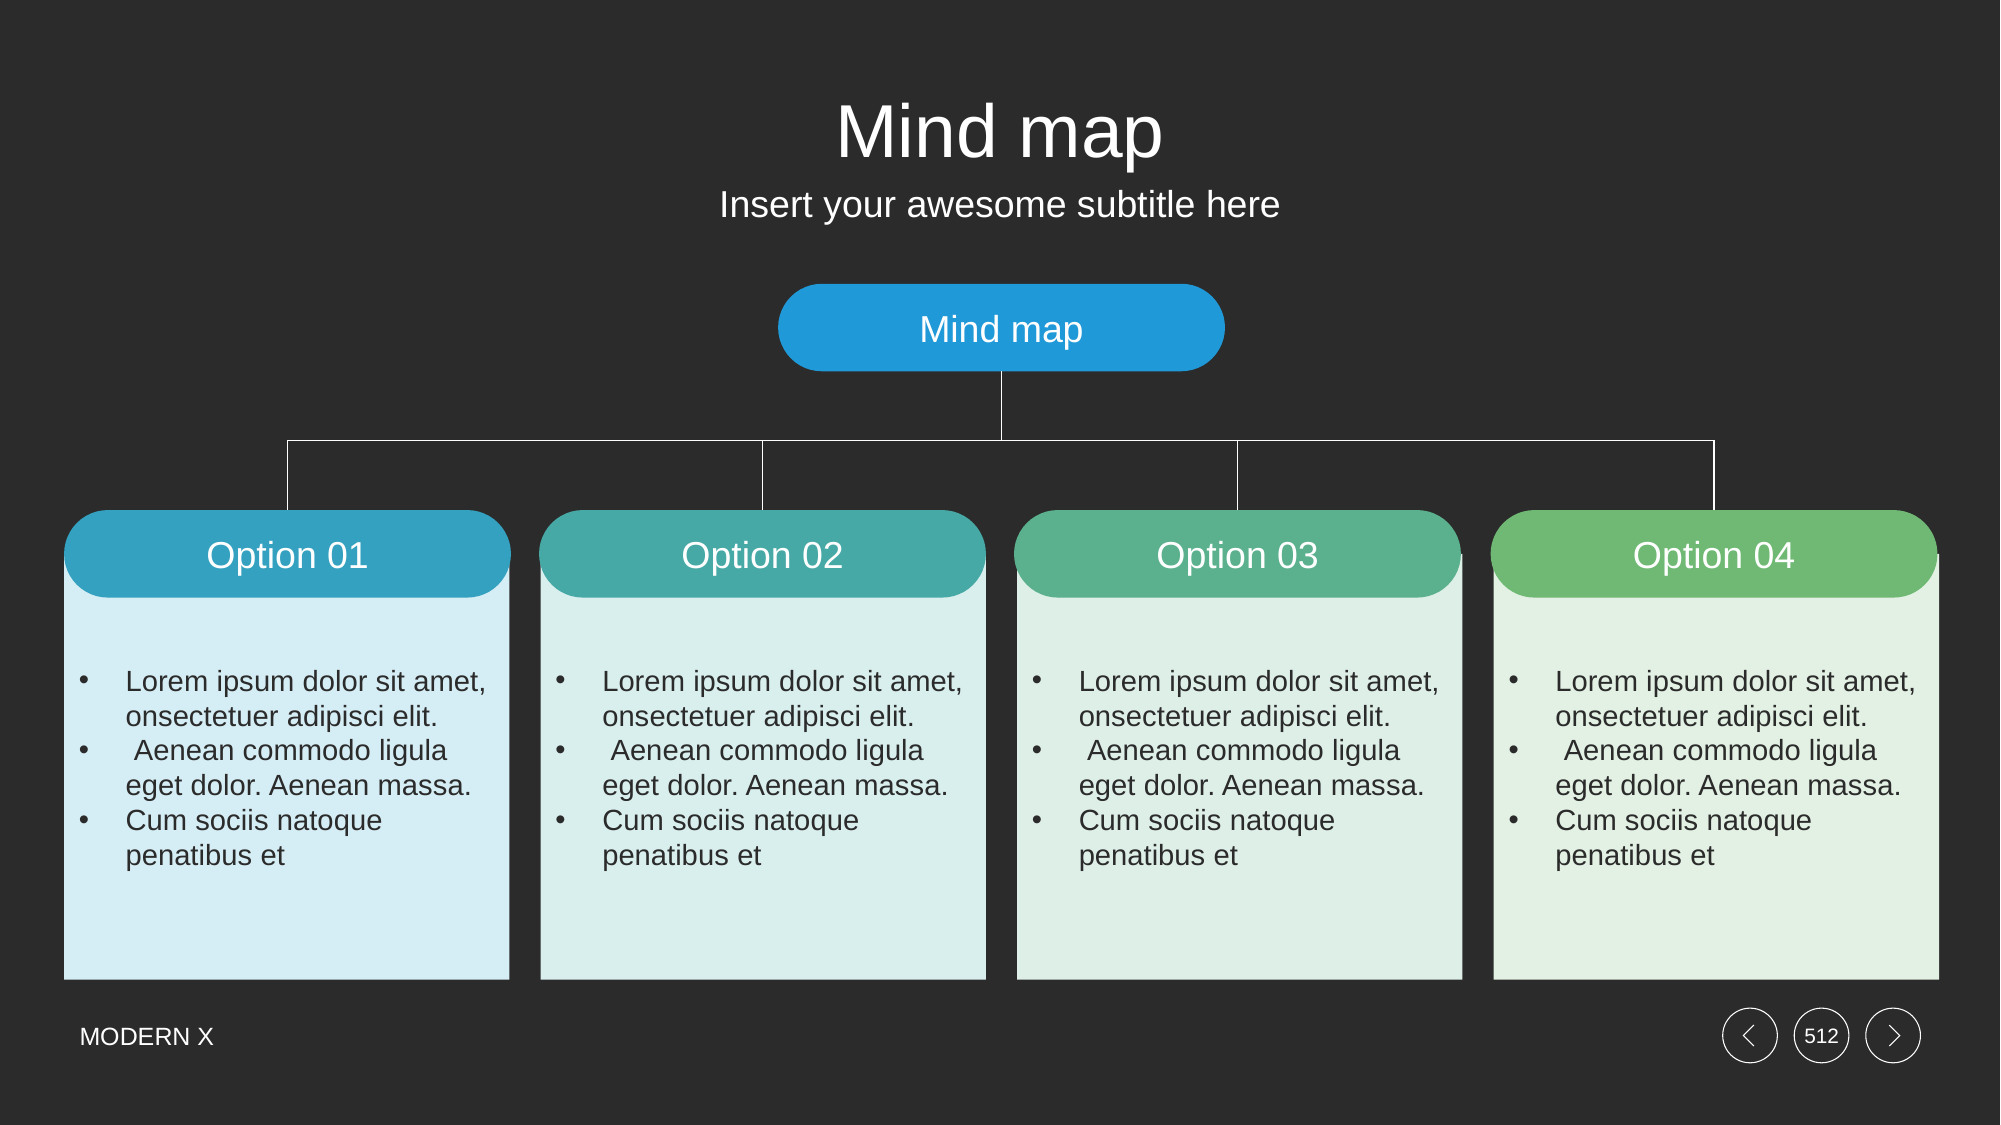

# Mind map
Insert your awesome subtitle here

Mind map
Option 01
Option 02
Option 03
Option 04
Lorem ipsum dolor sit amet, onsectetuer adipisci elit.
 Aenean commodo ligula eget dolor. Aenean massa.
Cum sociis natoque penatibus et
Lorem ipsum dolor sit amet, onsectetuer adipisci elit.
 Aenean commodo ligula eget dolor. Aenean massa.
Cum sociis natoque penatibus et
Lorem ipsum dolor sit amet, onsectetuer adipisci elit.
 Aenean commodo ligula eget dolor. Aenean massa.
Cum sociis natoque penatibus et
Lorem ipsum dolor sit amet, onsectetuer adipisci elit.
 Aenean commodo ligula eget dolor. Aenean massa.
Cum sociis natoque penatibus et